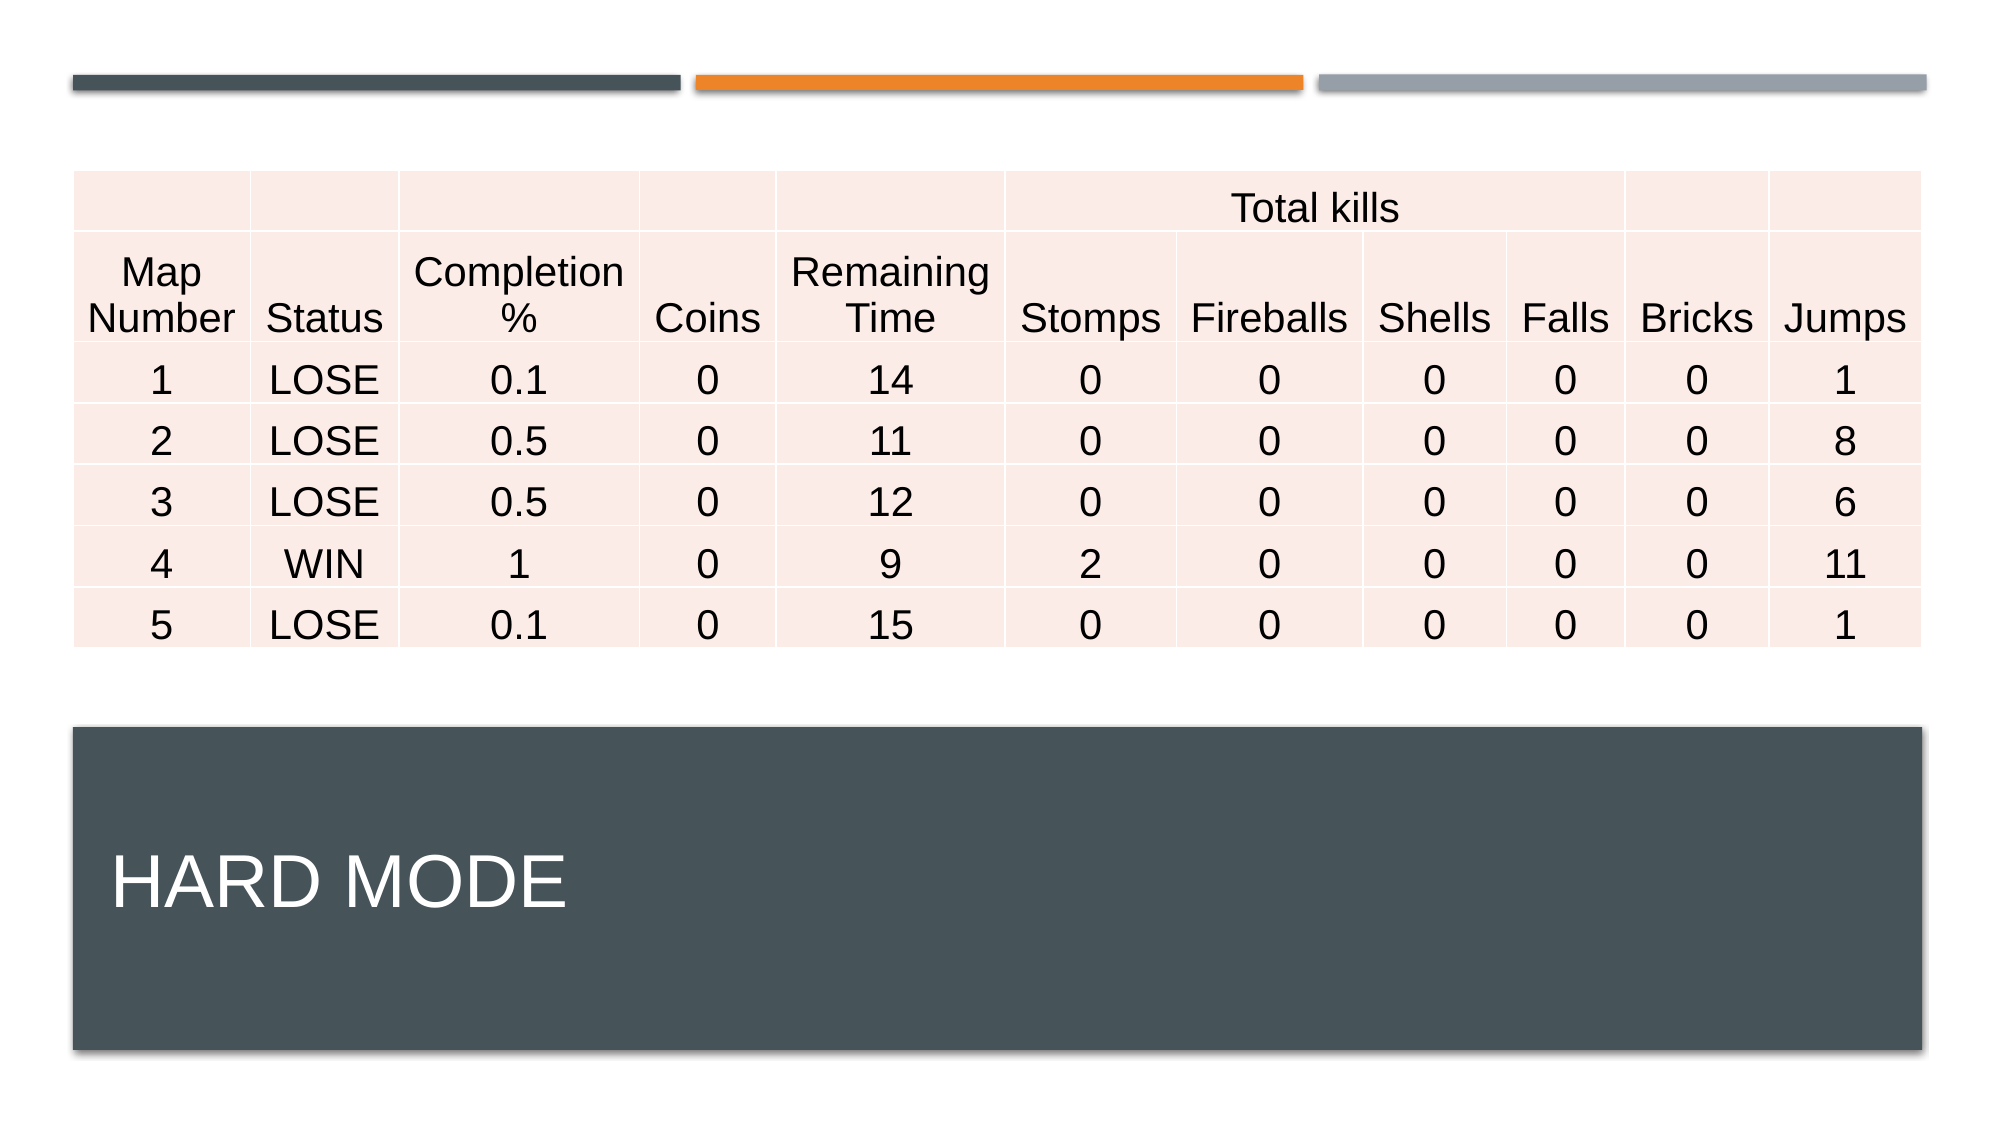

|  |  |  |  |  | Total kills |  |  |  |  |  |
| --- | --- | --- | --- | --- | --- | --- | --- | --- | --- | --- |
| Map Number | Status | Completion % | Coins | Remaining Time | Stomps | Fireballs | Shells | Falls | Bricks | Jumps |
| 1 | LOSE | 0.1 | 0 | 14 | 0 | 0 | 0 | 0 | 0 | 1 |
| 2 | LOSE | 0.5 | 0 | 11 | 0 | 0 | 0 | 0 | 0 | 8 |
| 3 | LOSE | 0.5 | 0 | 12 | 0 | 0 | 0 | 0 | 0 | 6 |
| 4 | WIN | 1 | 0 | 9 | 2 | 0 | 0 | 0 | 0 | 11 |
| 5 | LOSE | 0.1 | 0 | 15 | 0 | 0 | 0 | 0 | 0 | 1 |

# Hard Mode